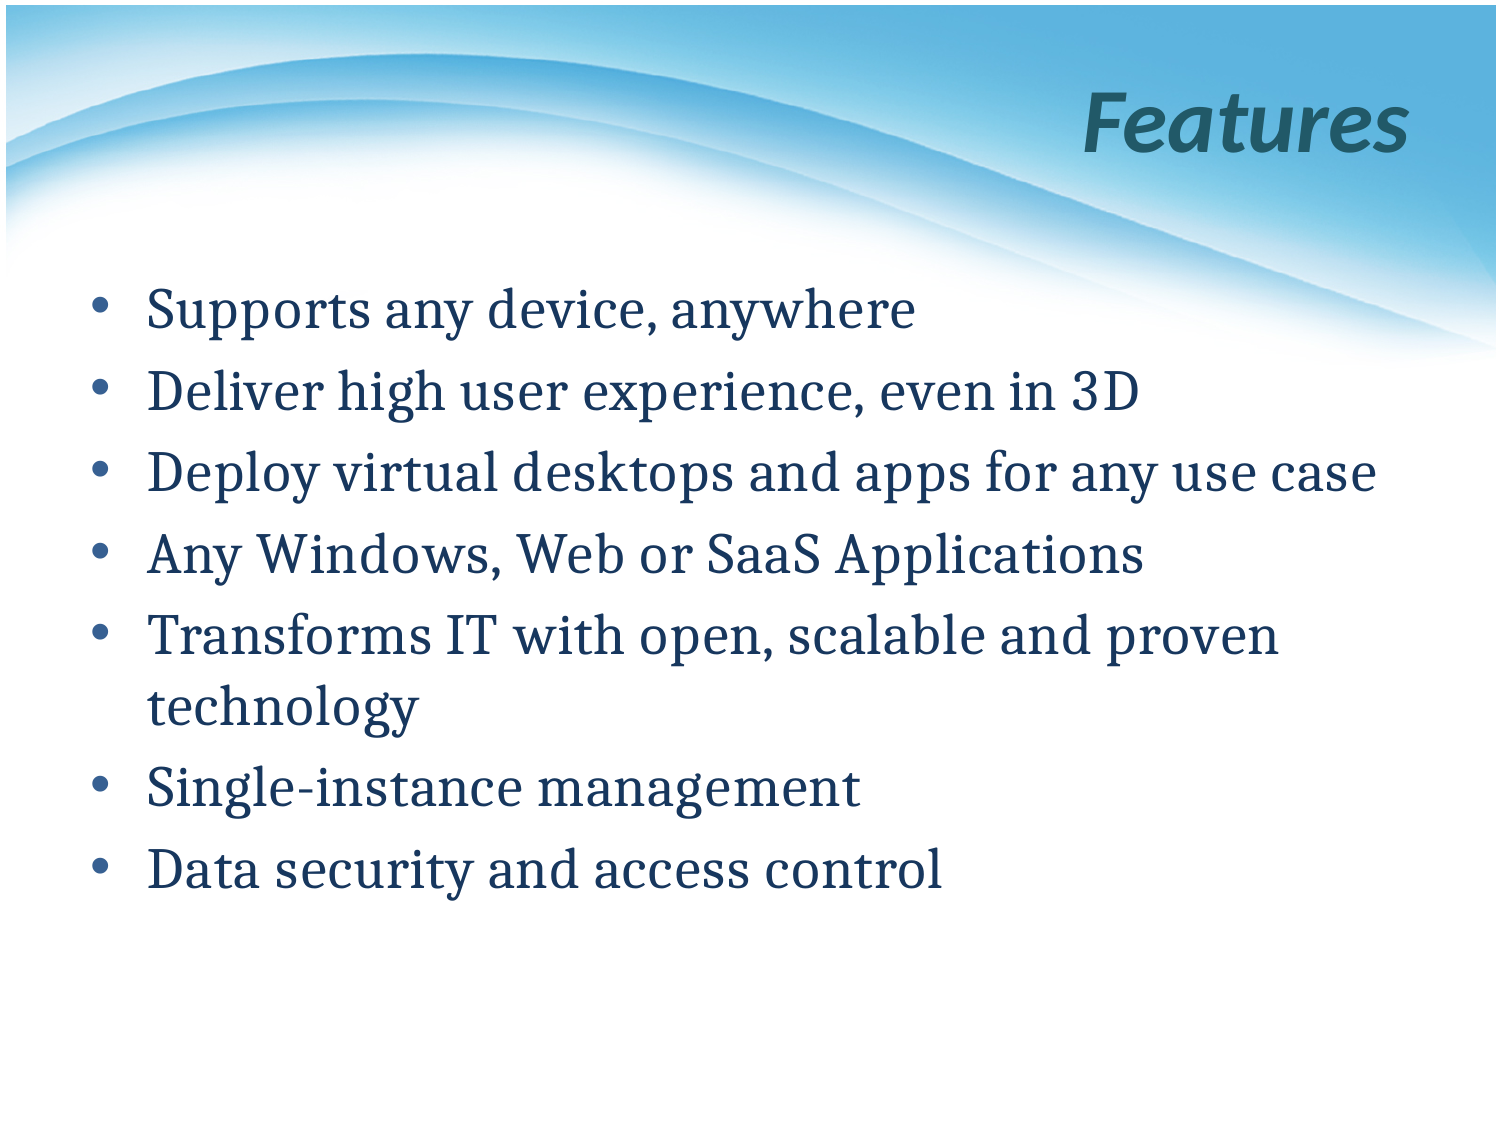

# Features
Supports any device, anywhere
Deliver high user experience, even in 3D
Deploy virtual desktops and apps for any use case
Any Windows, Web or SaaS Applications
Transforms IT with open, scalable and proven technology
Single-instance management
Data security and access control